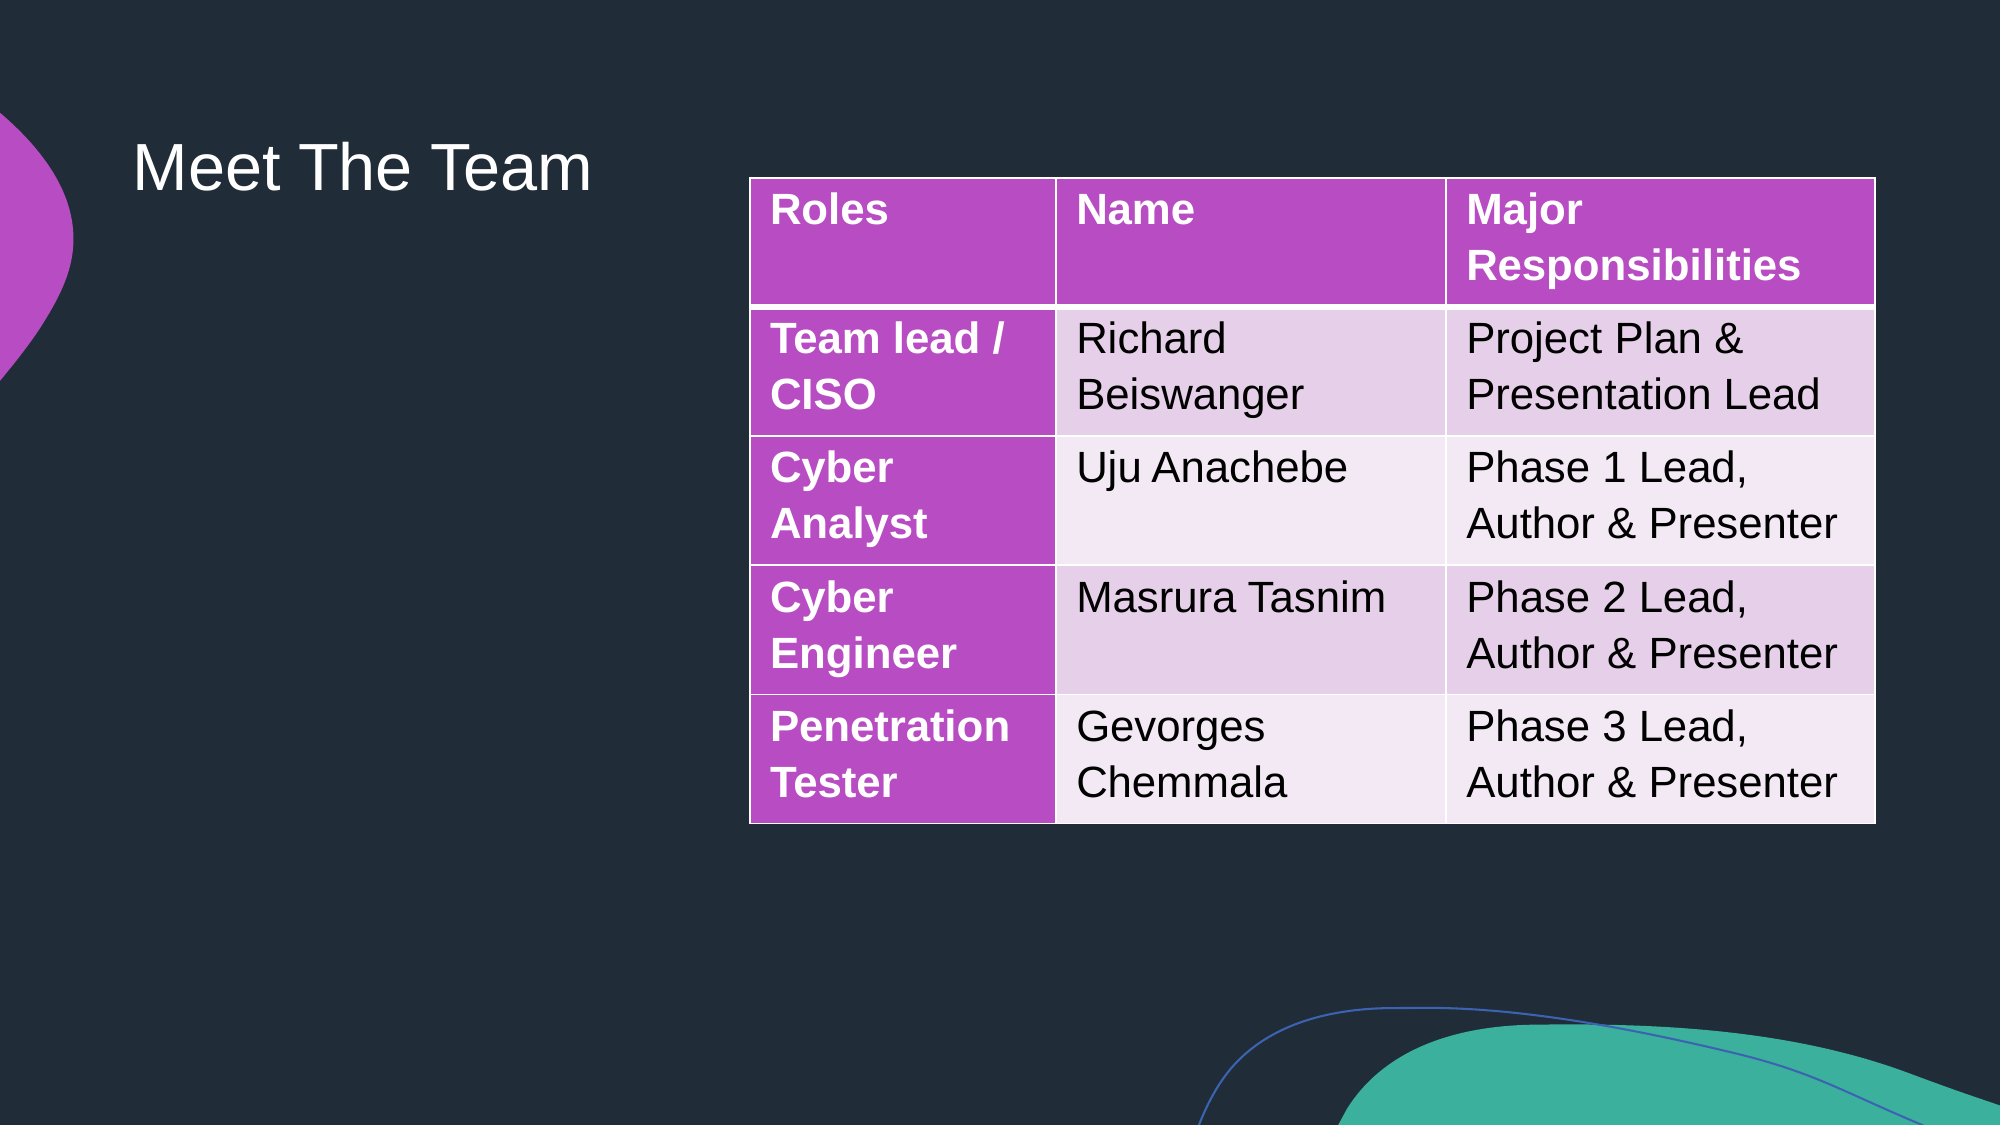

# Meet The Team
| Roles | Name | Major Responsibilities |
| --- | --- | --- |
| Team lead / CISO | Richard Beiswanger | Project Plan & Presentation Lead |
| Cyber Analyst | Uju Anachebe | Phase 1 Lead, Author & Presenter |
| Cyber Engineer | Masrura Tasnim | Phase 2 Lead, Author & Presenter |
| Penetration Tester | Gevorges Chemmala | Phase 3 Lead, Author & Presenter |